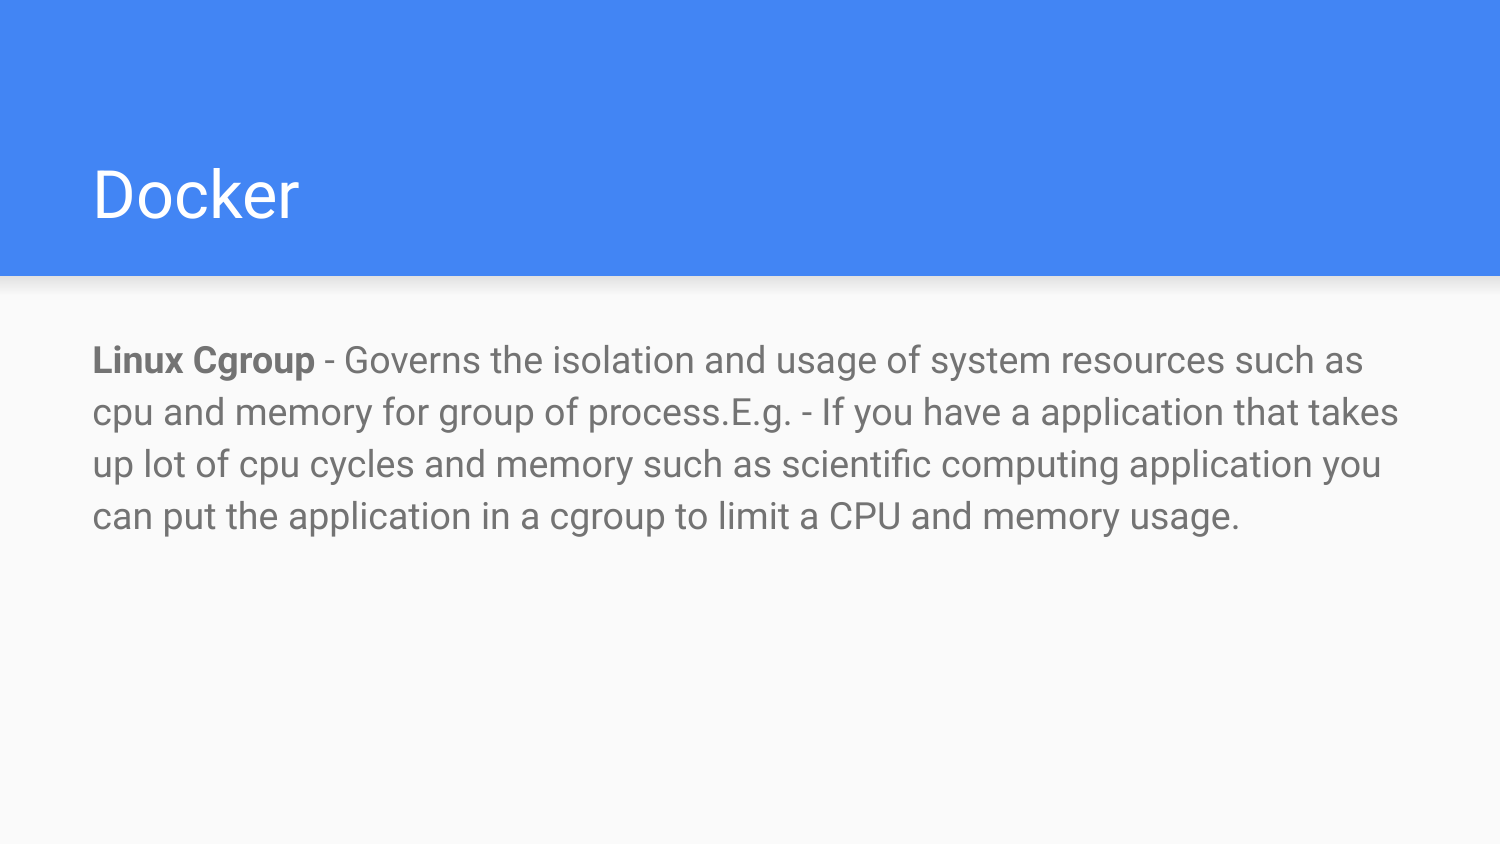

# Docker
Linux Cgroup - Governs the isolation and usage of system resources such as cpu and memory for group of process.E.g. - If you have a application that takes up lot of cpu cycles and memory such as scientific computing application you can put the application in a cgroup to limit a CPU and memory usage.